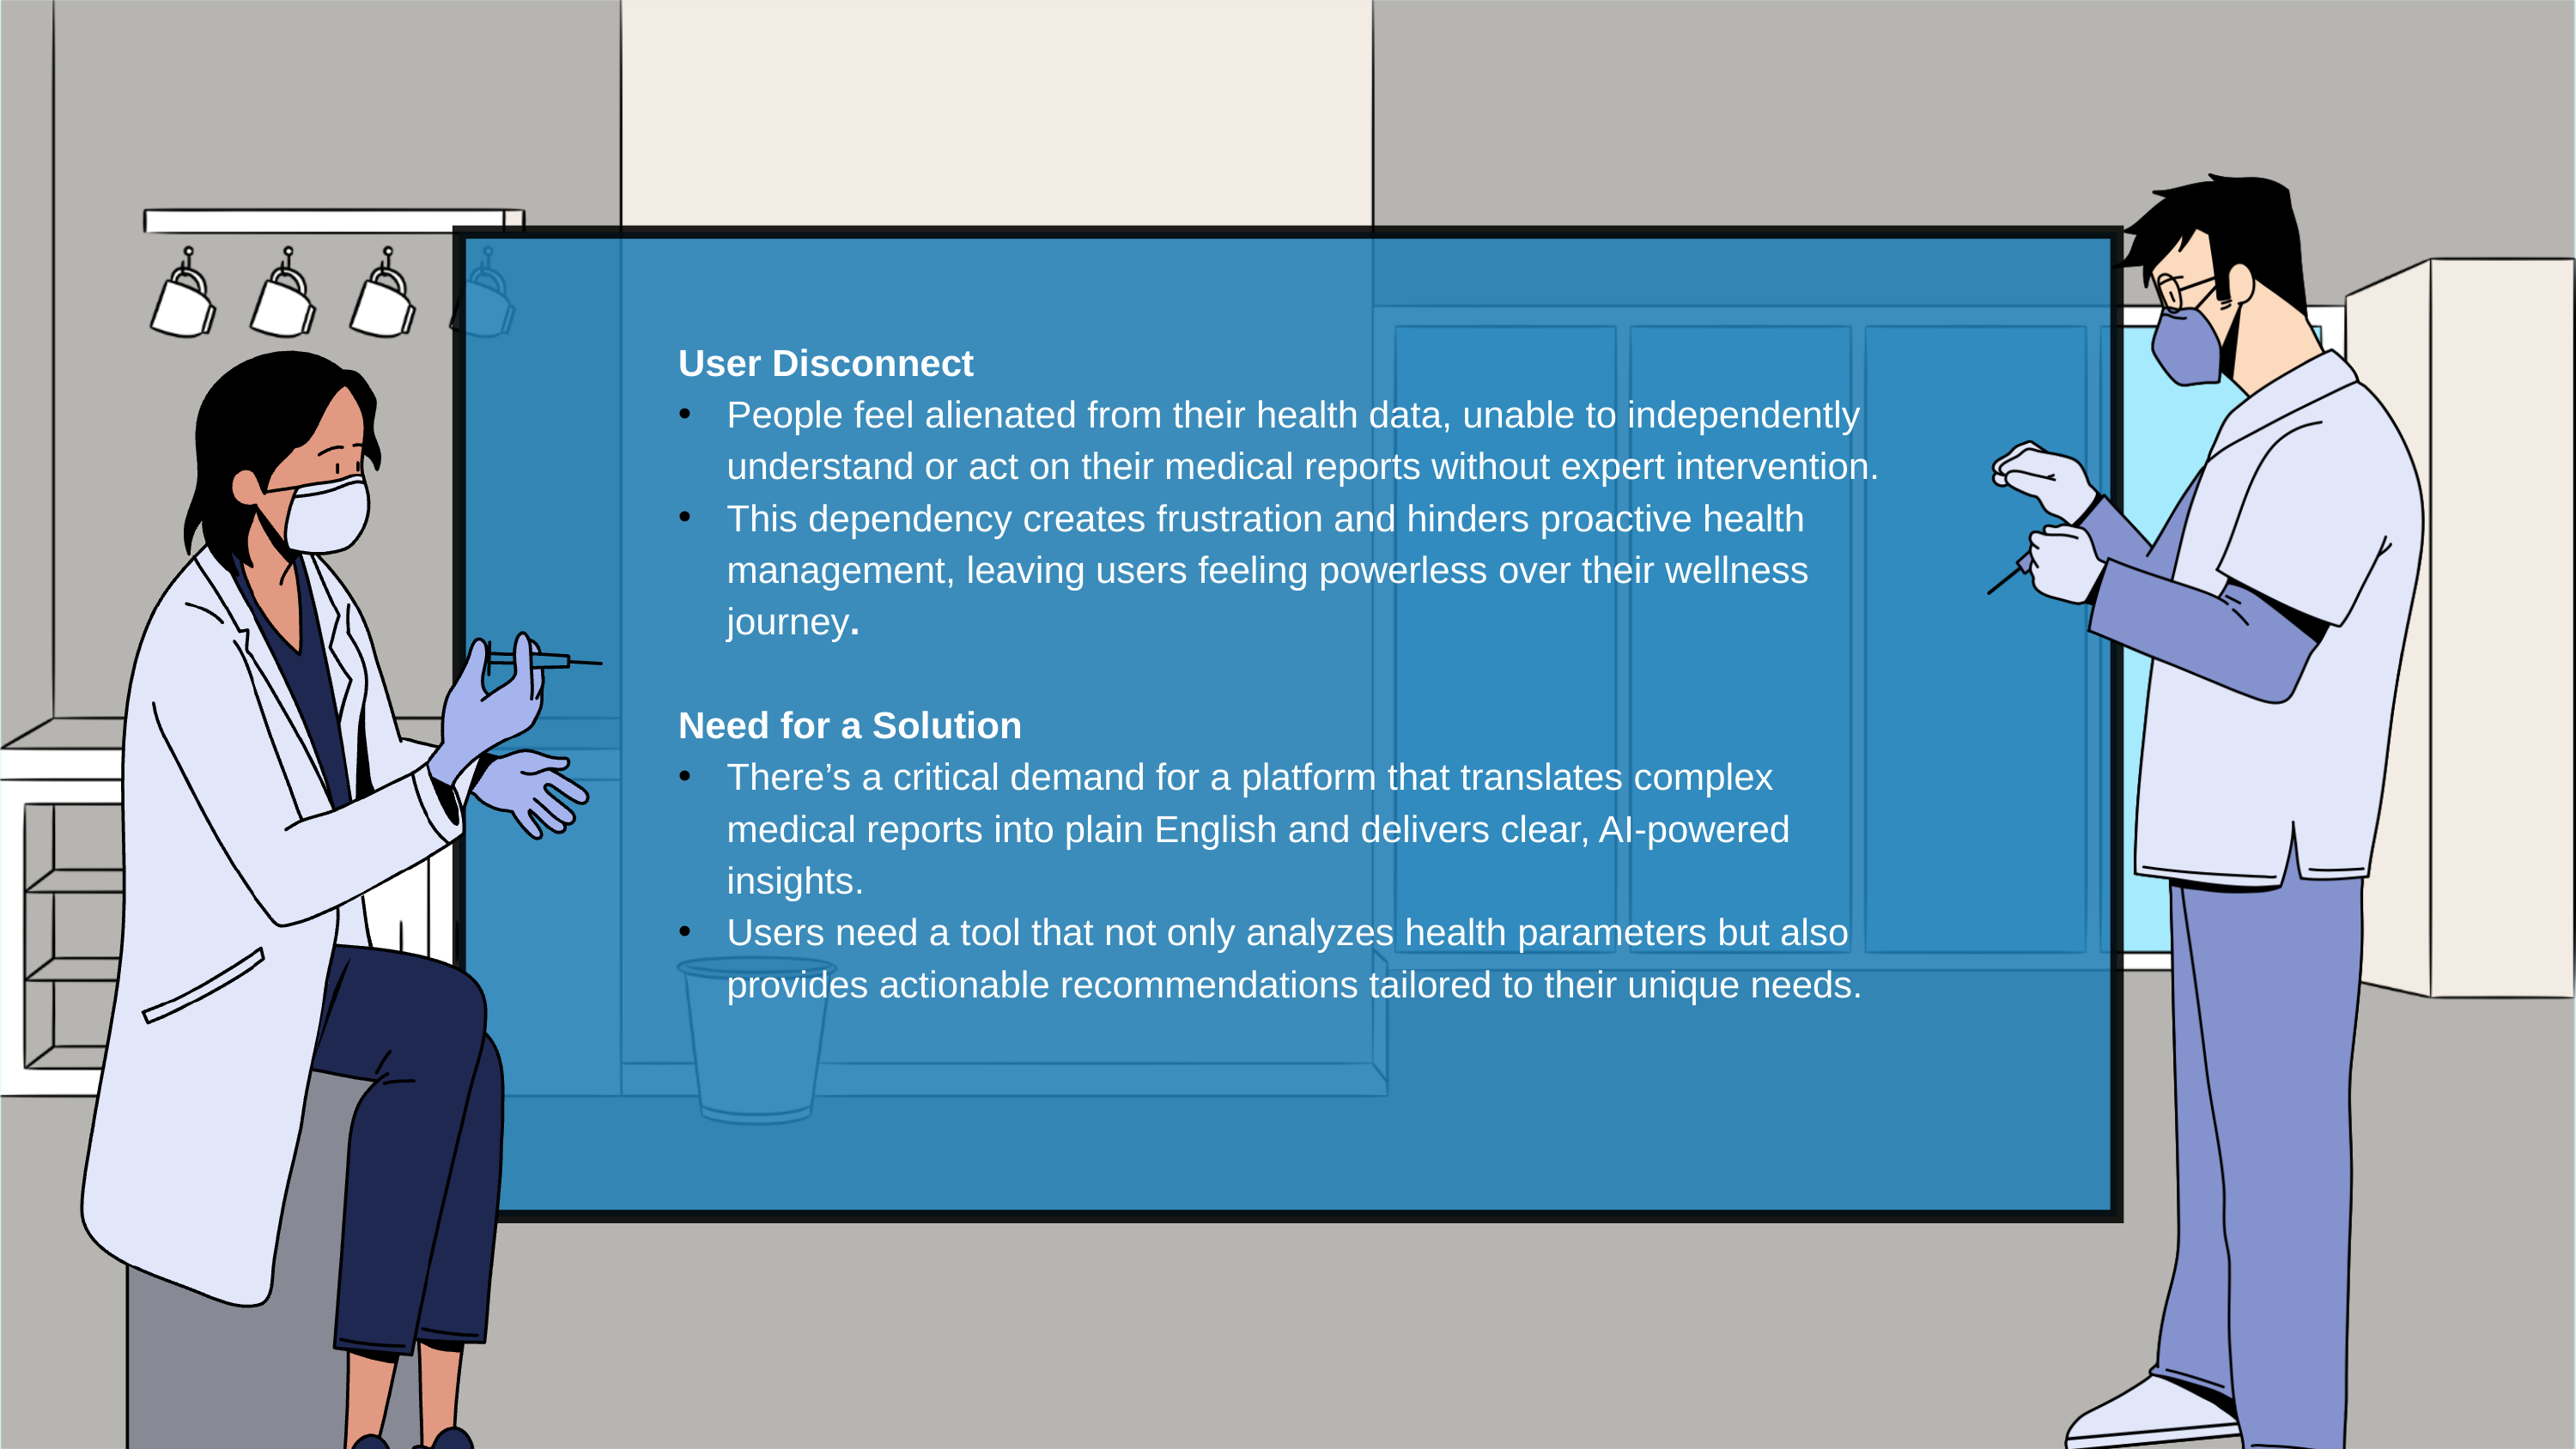

User Disconnect
People feel alienated from their health data, unable to independently understand or act on their medical reports without expert intervention.
This dependency creates frustration and hinders proactive health management, leaving users feeling powerless over their wellness journey.

Need for a Solution
There’s a critical demand for a platform that translates complex medical reports into plain English and delivers clear, AI-powered insights.
Users need a tool that not only analyzes health parameters but also provides actionable recommendations tailored to their unique needs.